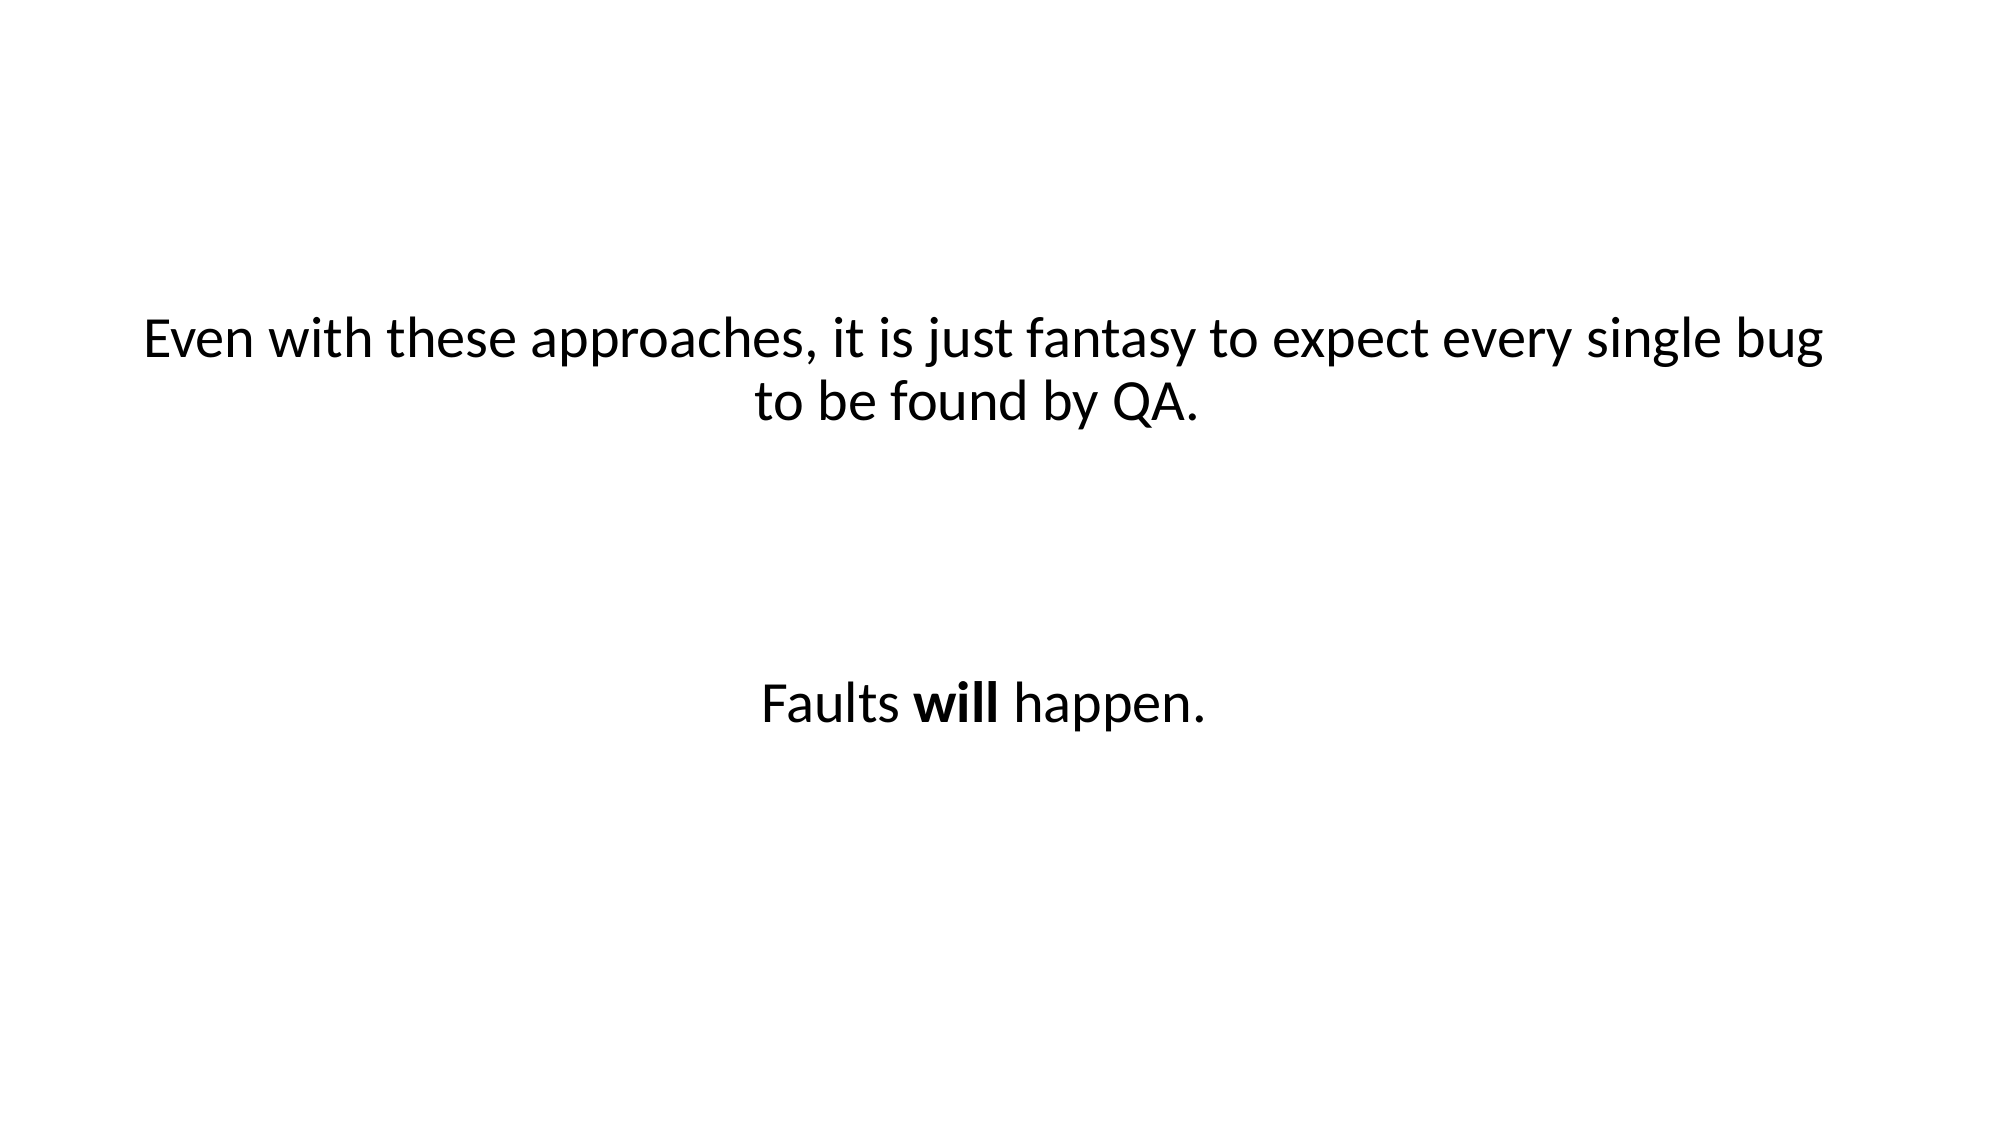

Even with these approaches, it is just fantasy to expect every single bug to be found by QA.

Faults will happen.